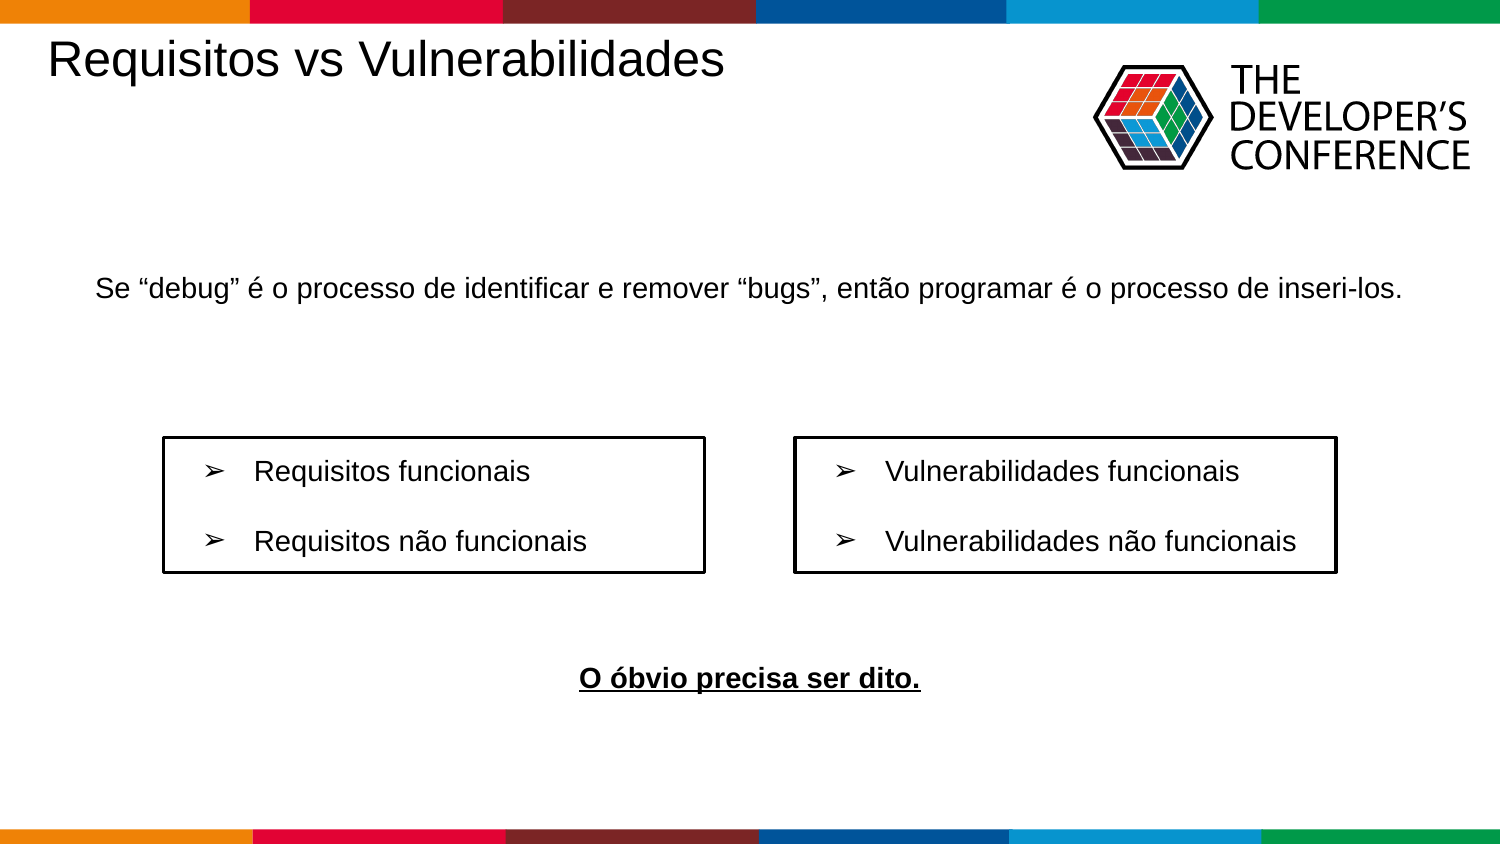

Requisitos vs Vulnerabilidades
Se “debug” é o processo de identificar e remover “bugs”, então programar é o processo de inseri-los.
Requisitos funcionais

Requisitos não funcionais
Vulnerabilidades funcionais

Vulnerabilidades não funcionais
O óbvio precisa ser dito.